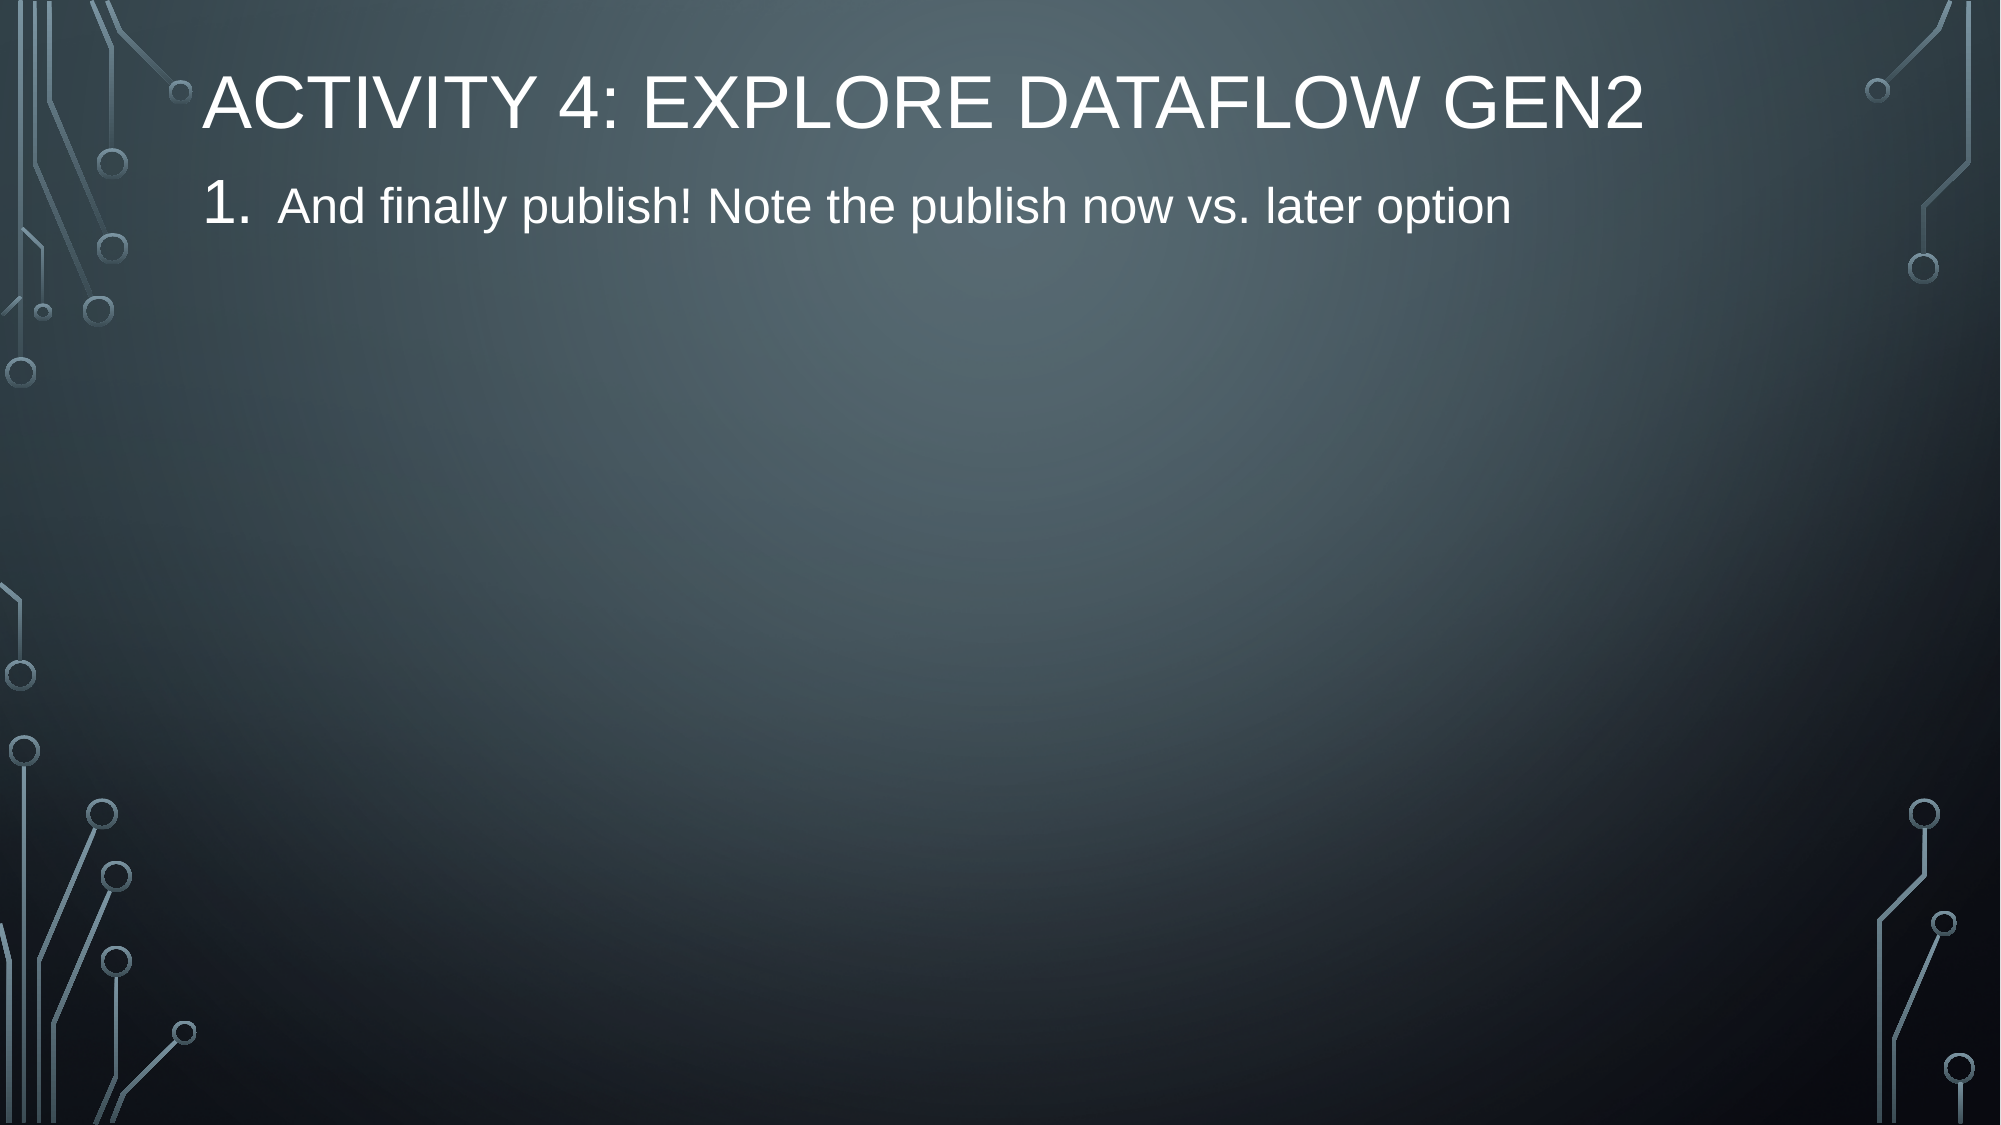

# activity 4: Explore Dataflow Gen2
And finally publish! Note the publish now vs. later option